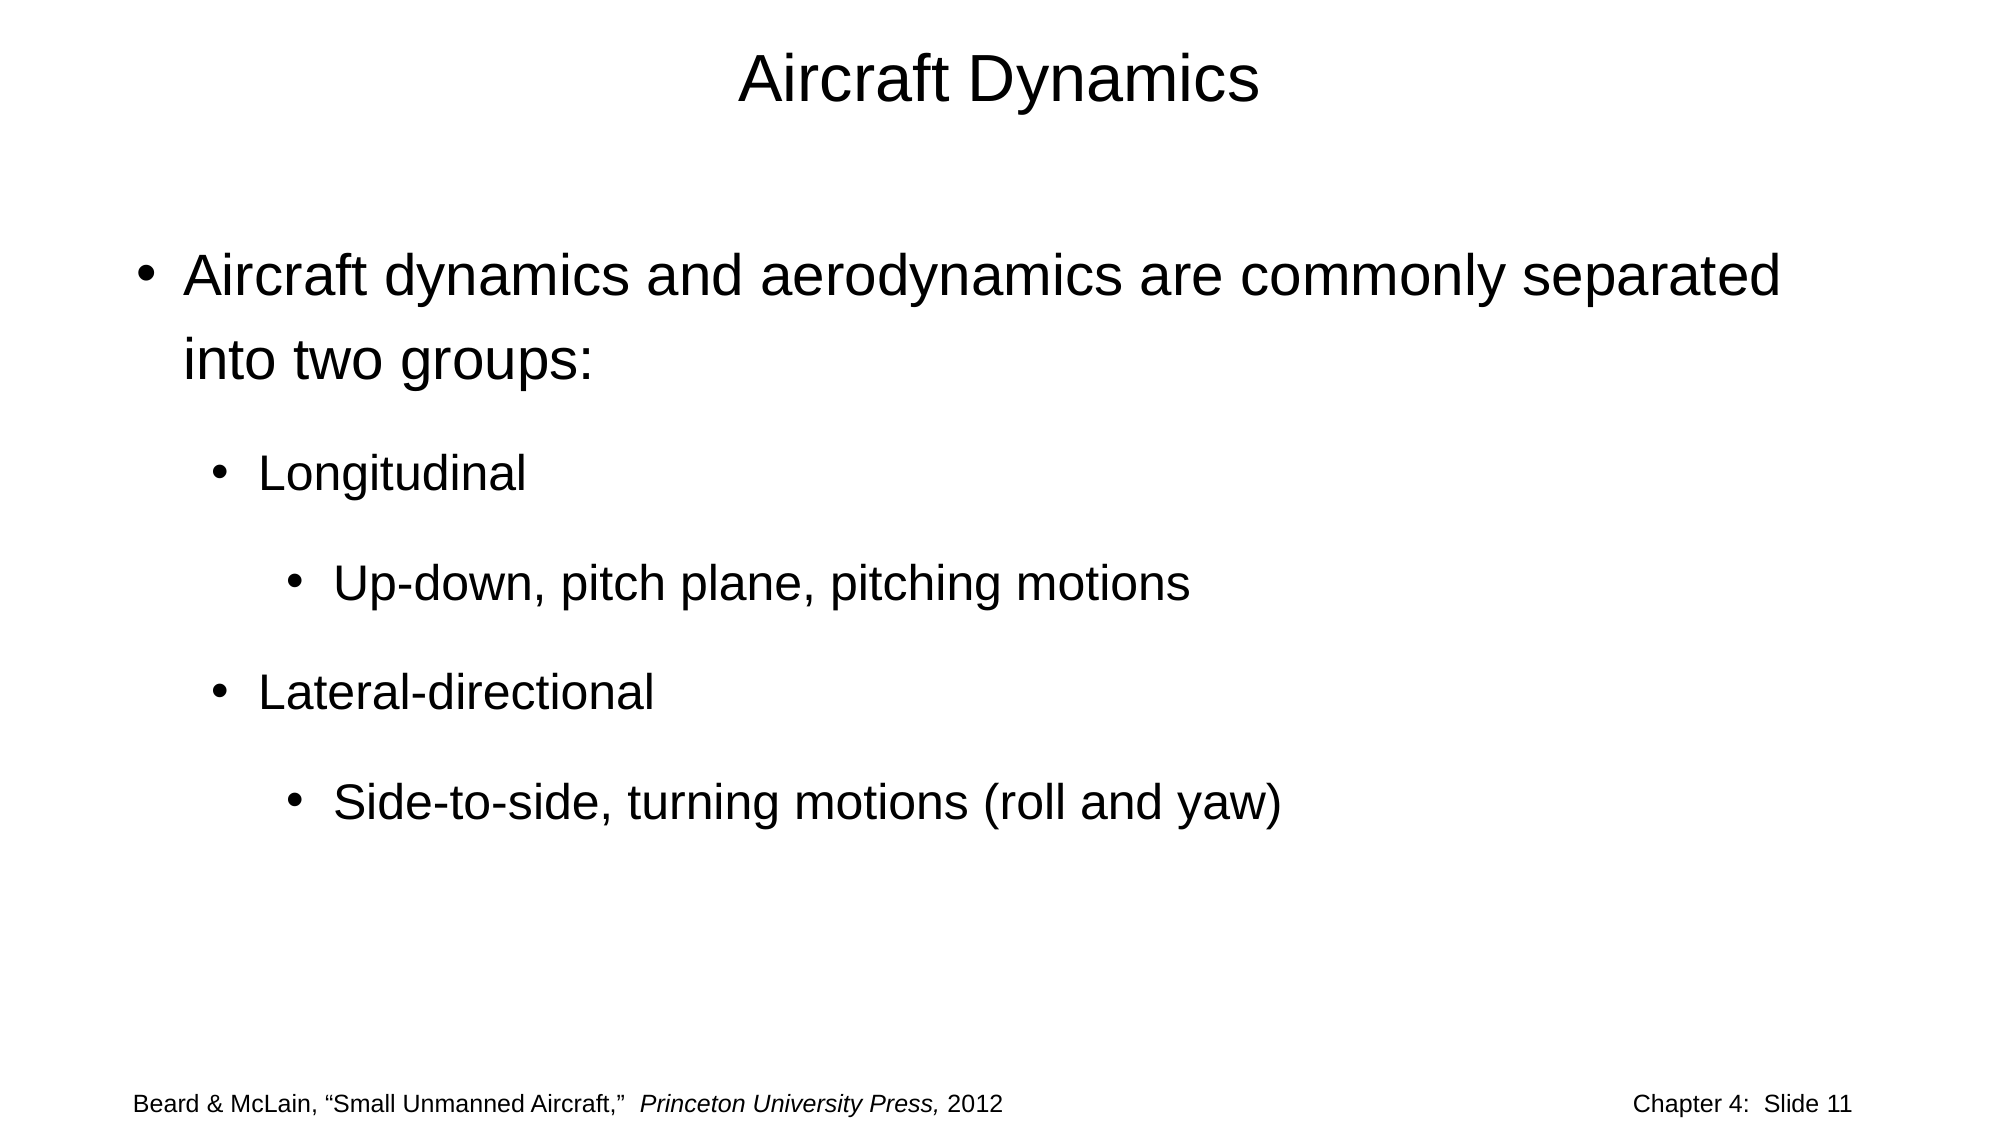

# Aircraft Dynamics
Aircraft dynamics and aerodynamics are commonly separated into two groups:
Longitudinal
Up-down, pitch plane, pitching motions
Lateral-directional
Side-to-side, turning motions (roll and yaw)